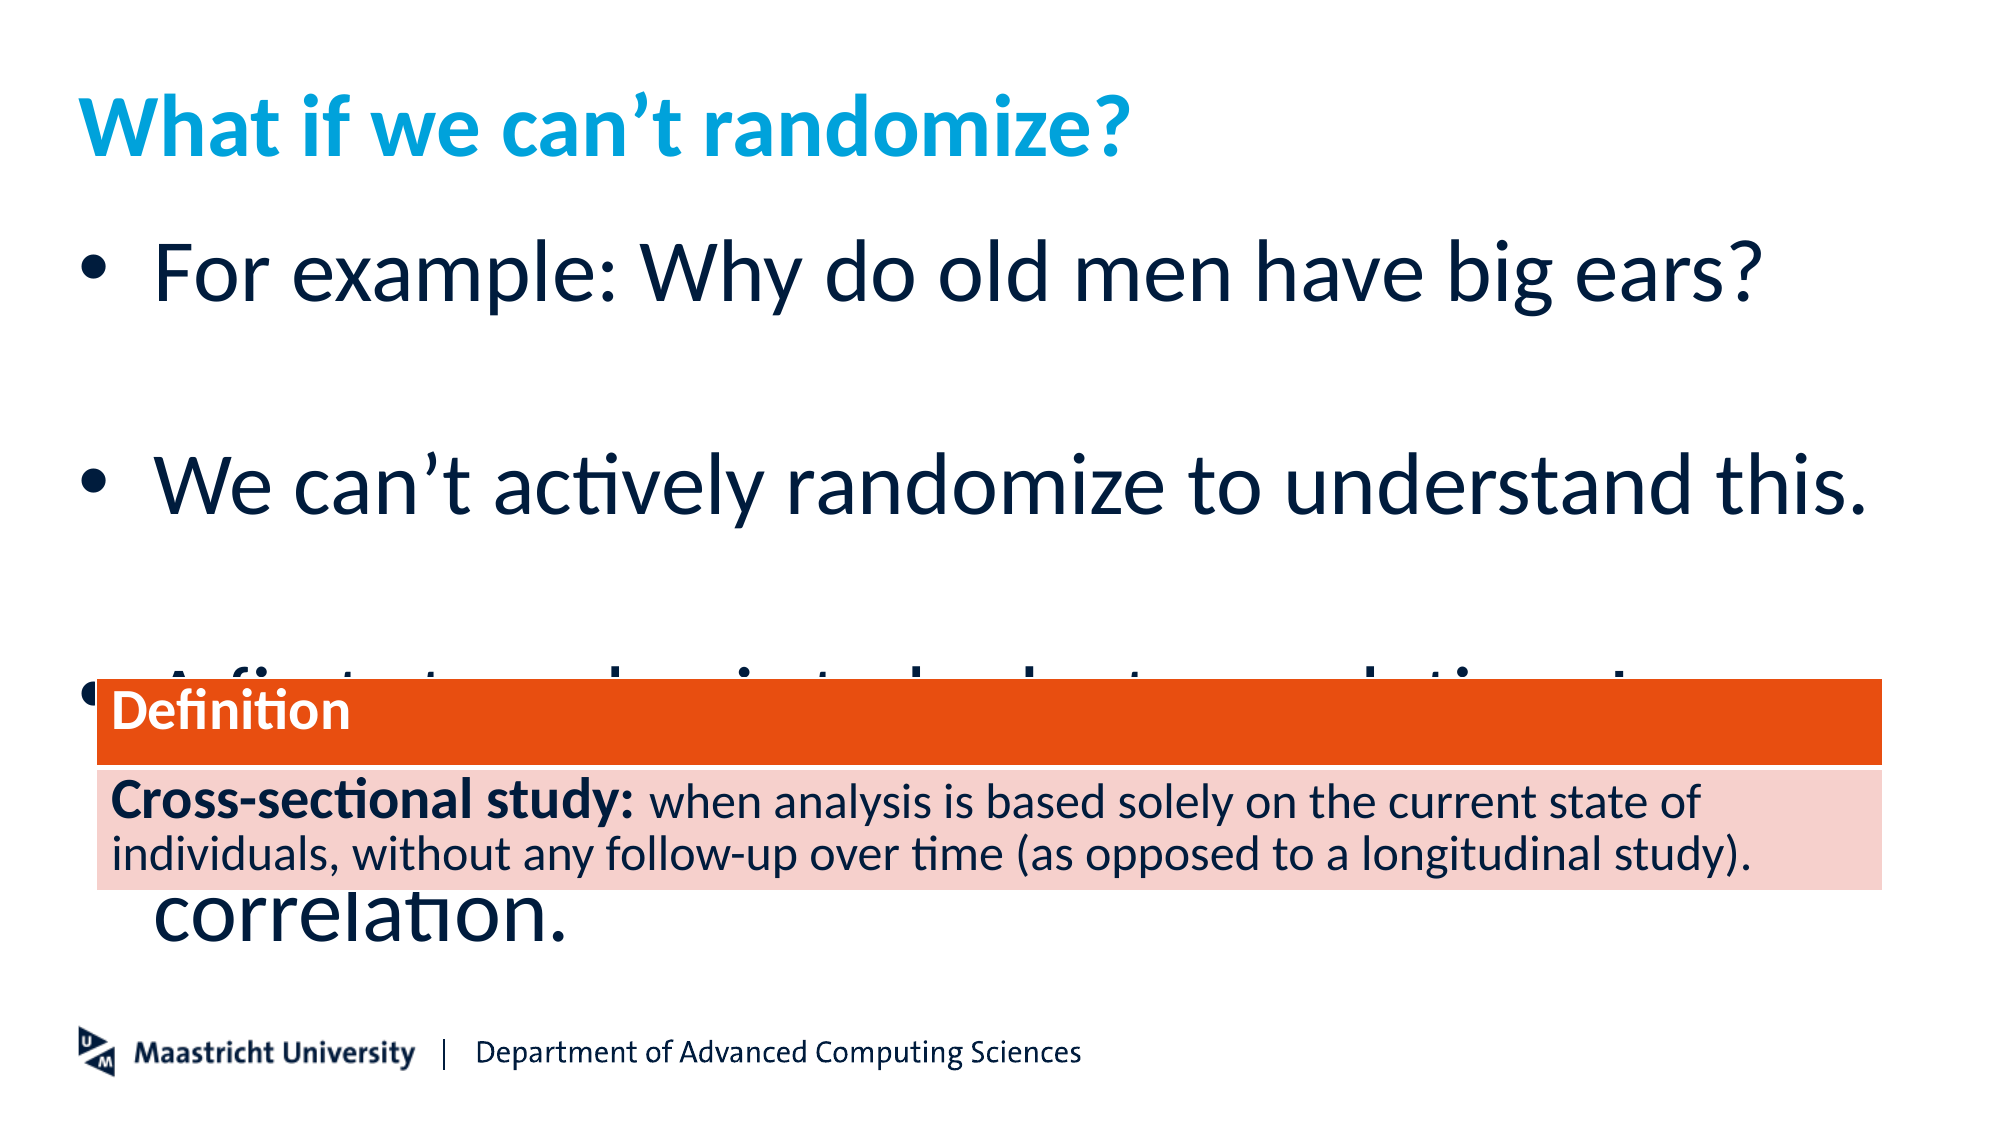

# What if we can’t randomize?
For example: Why do old men have big ears?

We can’t actively randomize to understand this.

A first step plan is to look at correlation. In a cross-sectional study, there was a positive correlation.

| Definition |
| --- |
| Cross-sectional study: when analysis is based solely on the current state of individuals, without any follow-up over time (as opposed to a longitudinal study). |